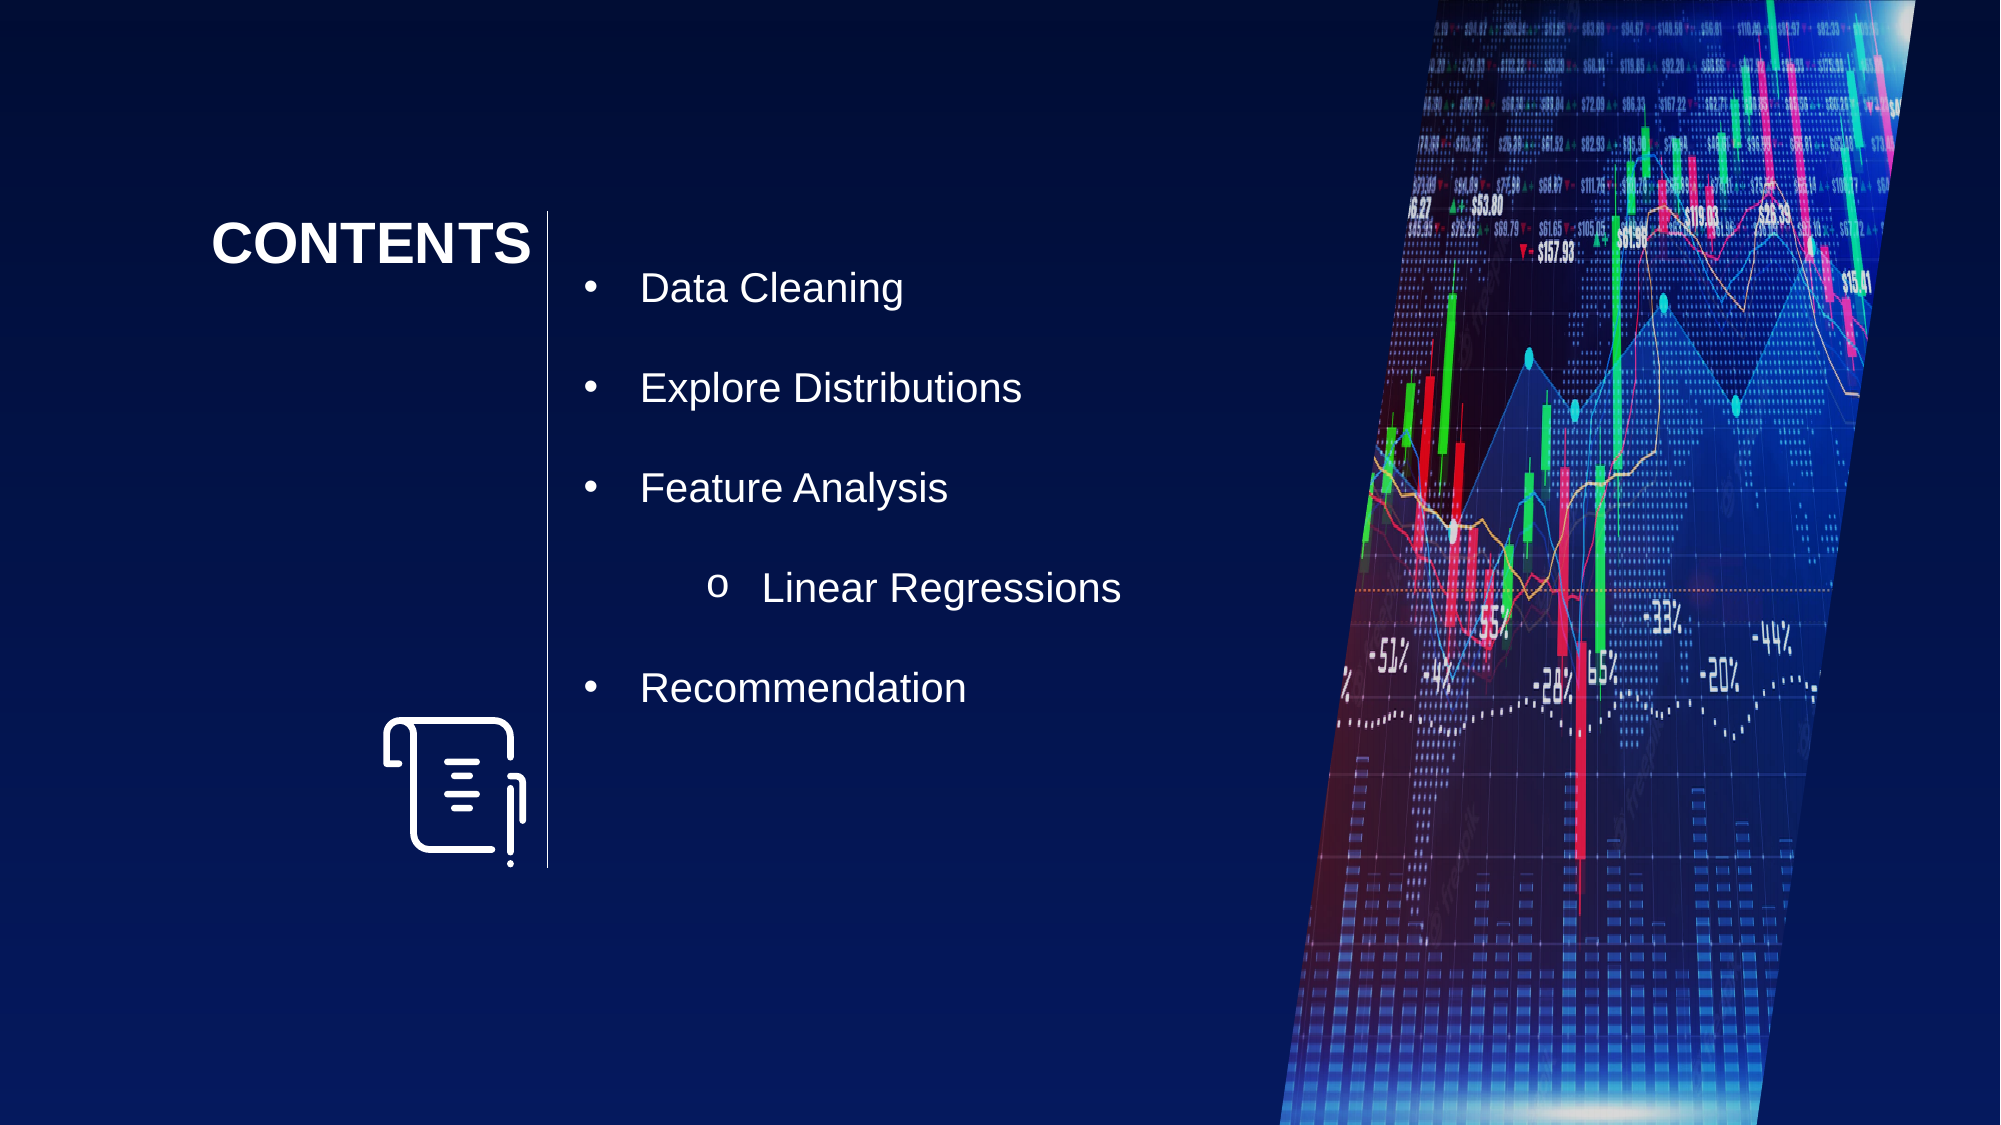

CONTEN  TS
Data Cleaning
Explore Distributions
Feature Analysis
Linear Regressions
Recommendation